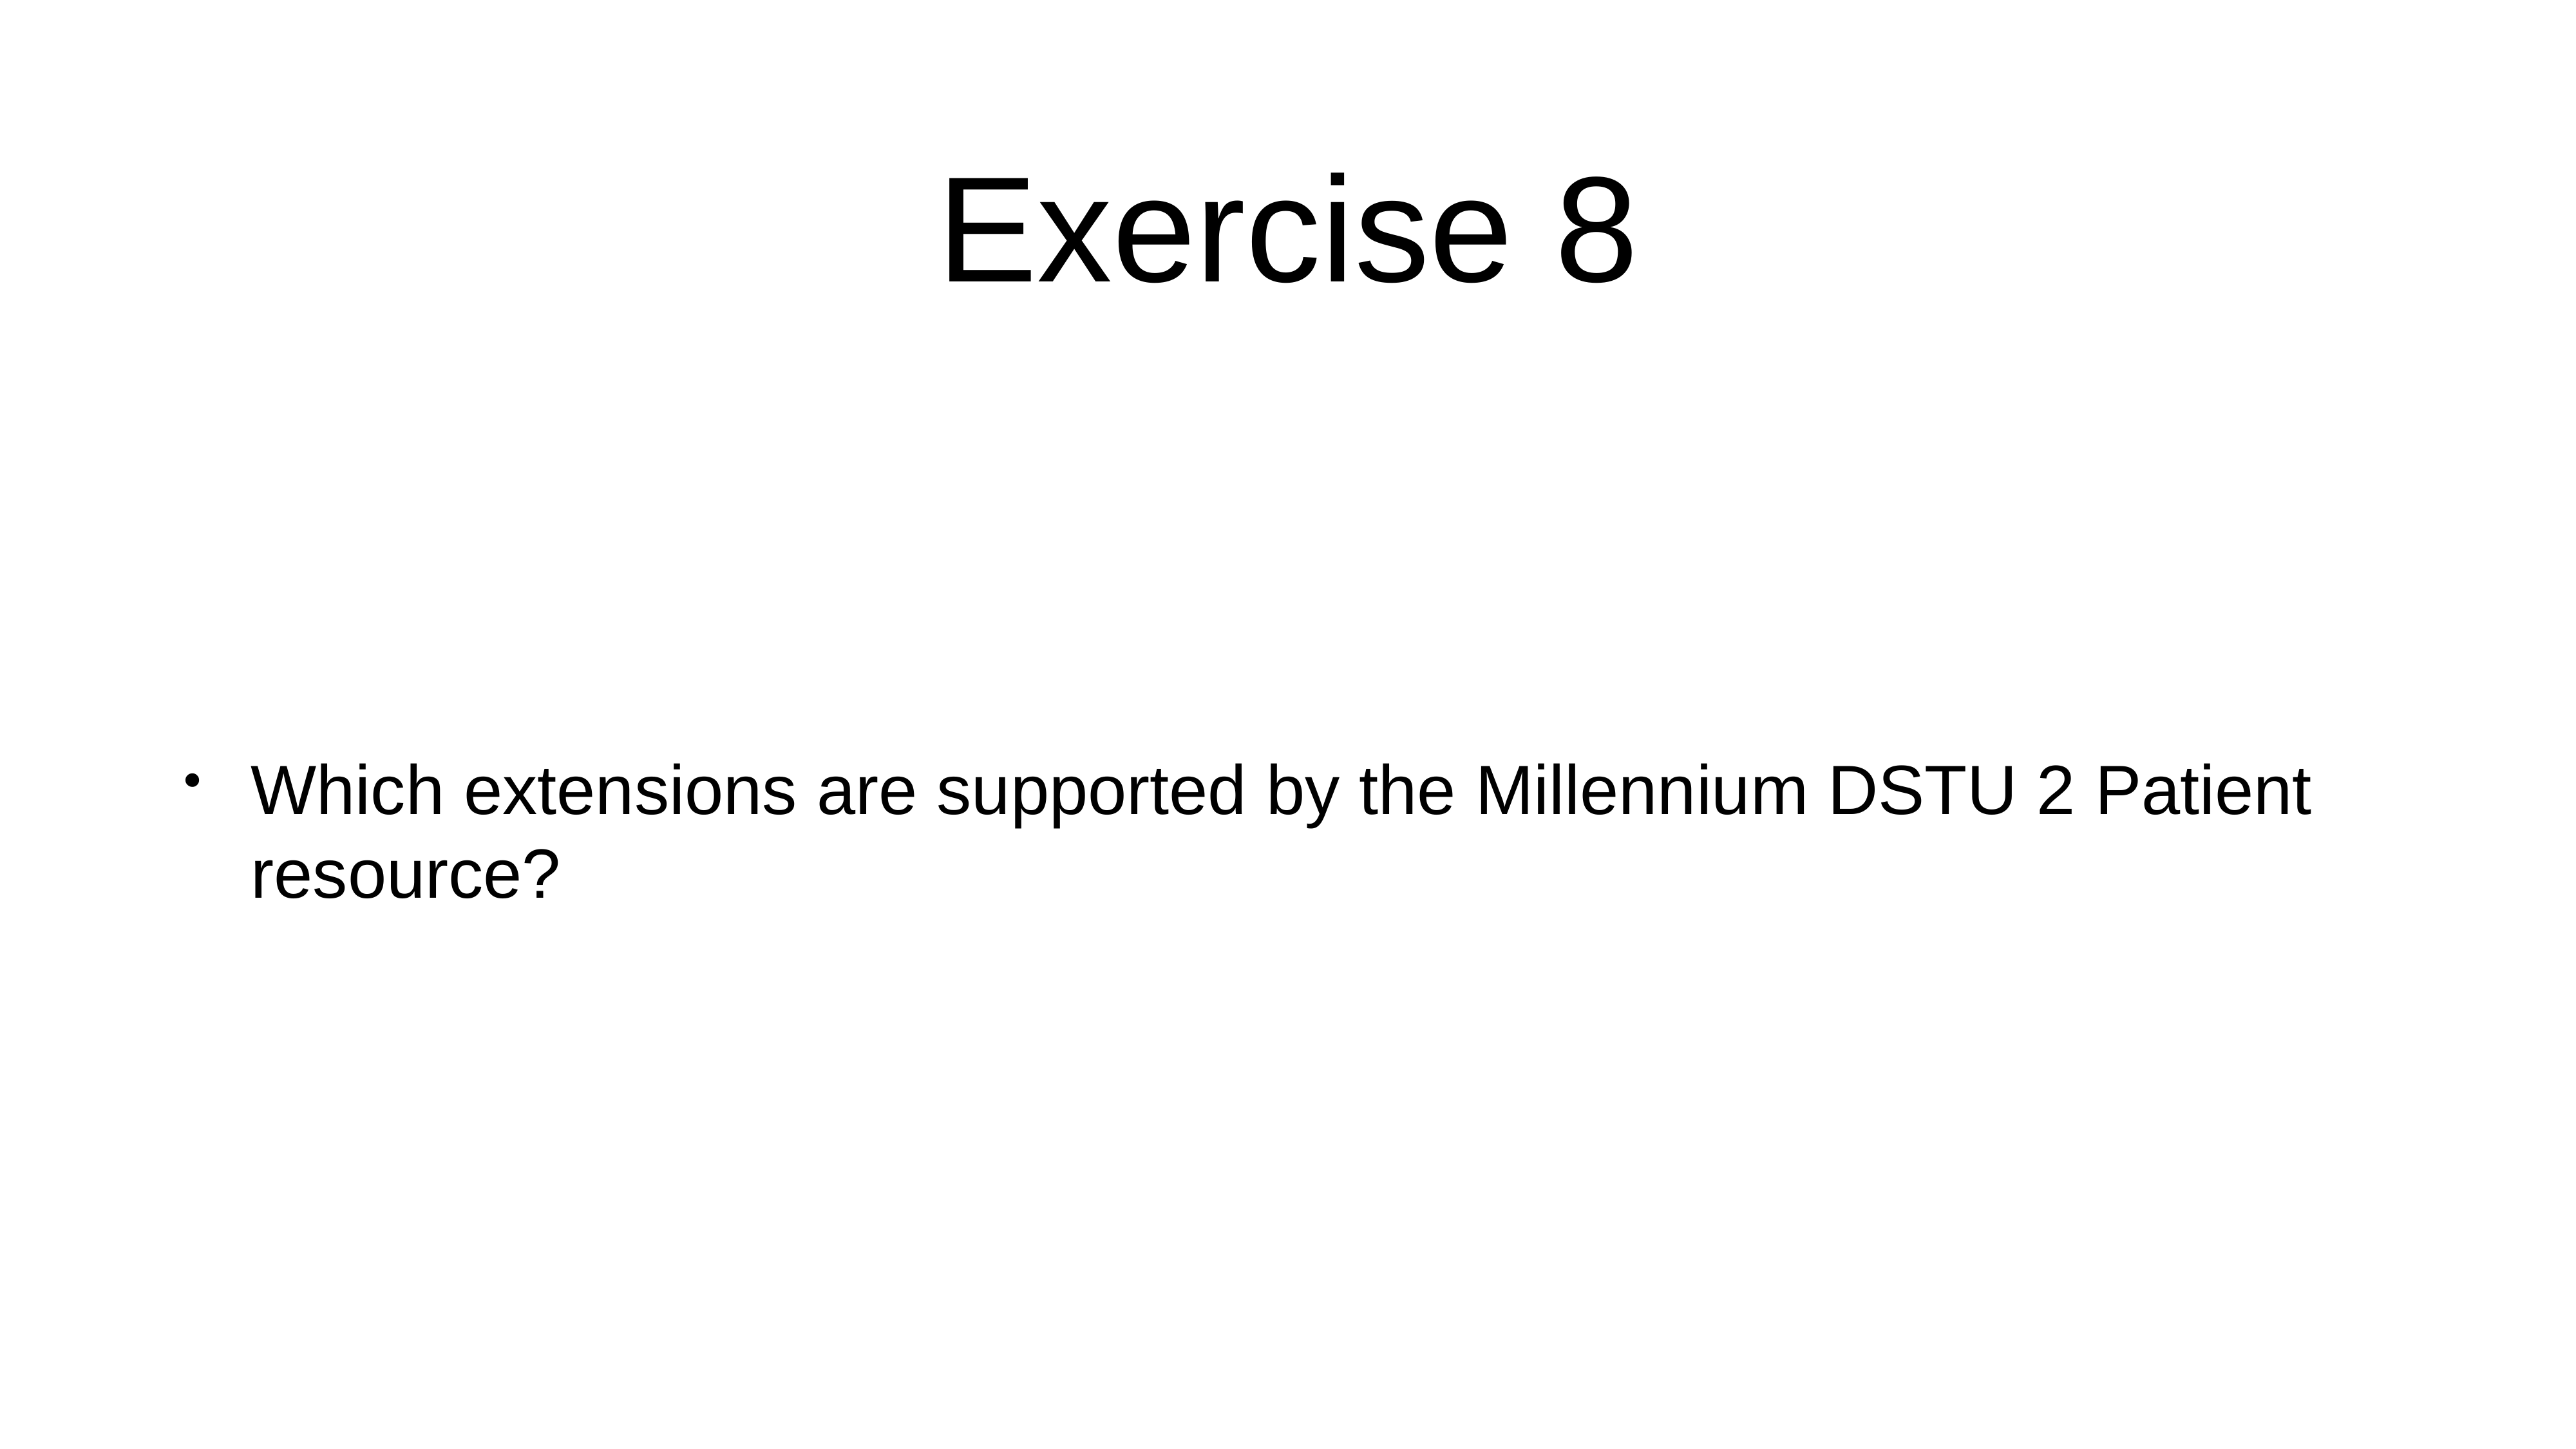

# Exercise 8
Which extensions are supported by the Millennium DSTU 2 Patient resource?